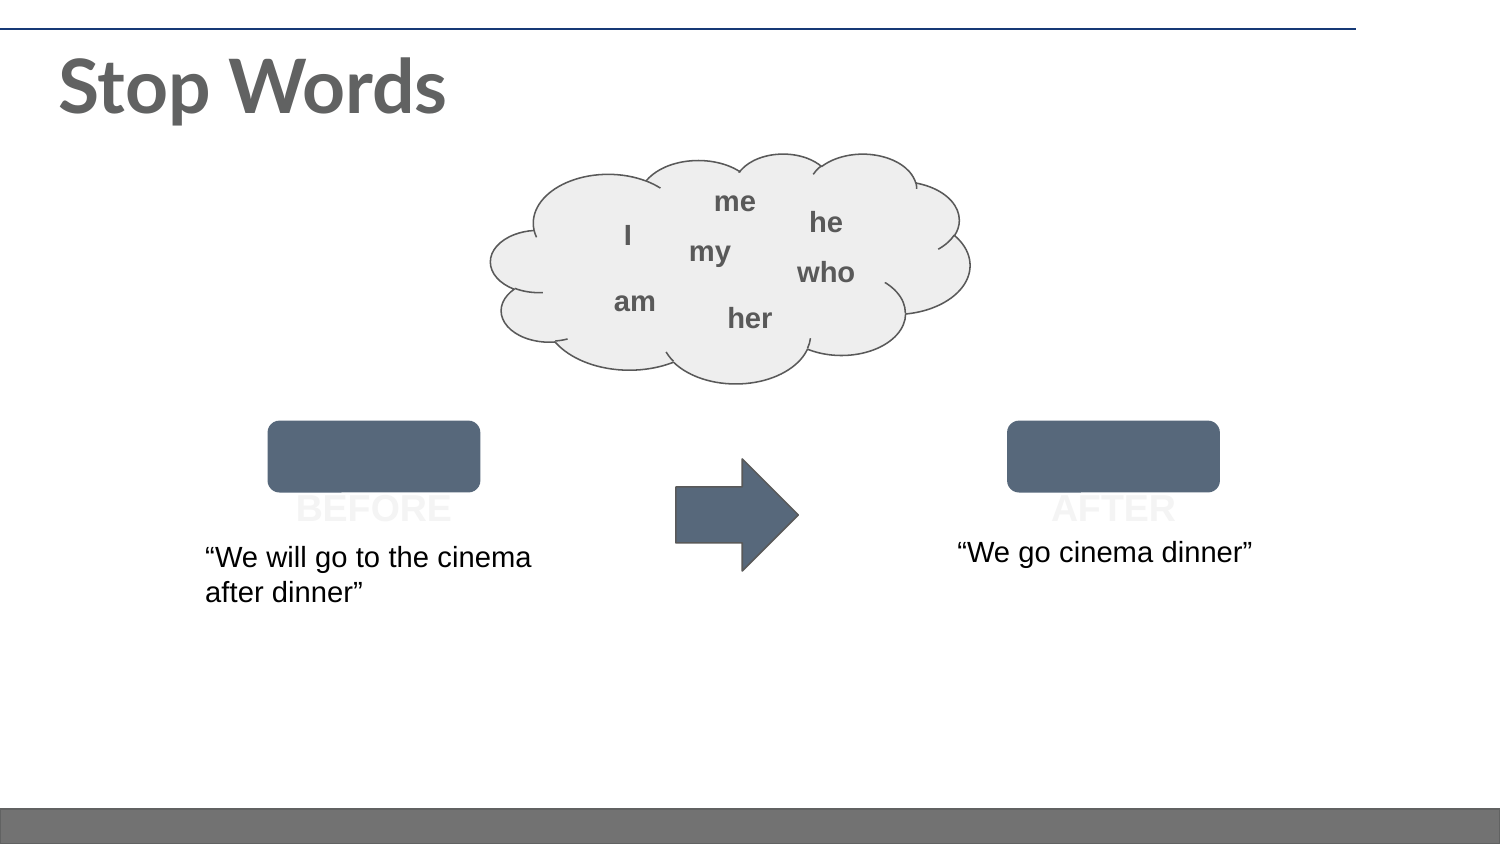

# Stop Words

me
he
I
my
who
am
her
BEFORE
AFTER

“We go cinema dinner”
“We will go to the cinema after dinner”